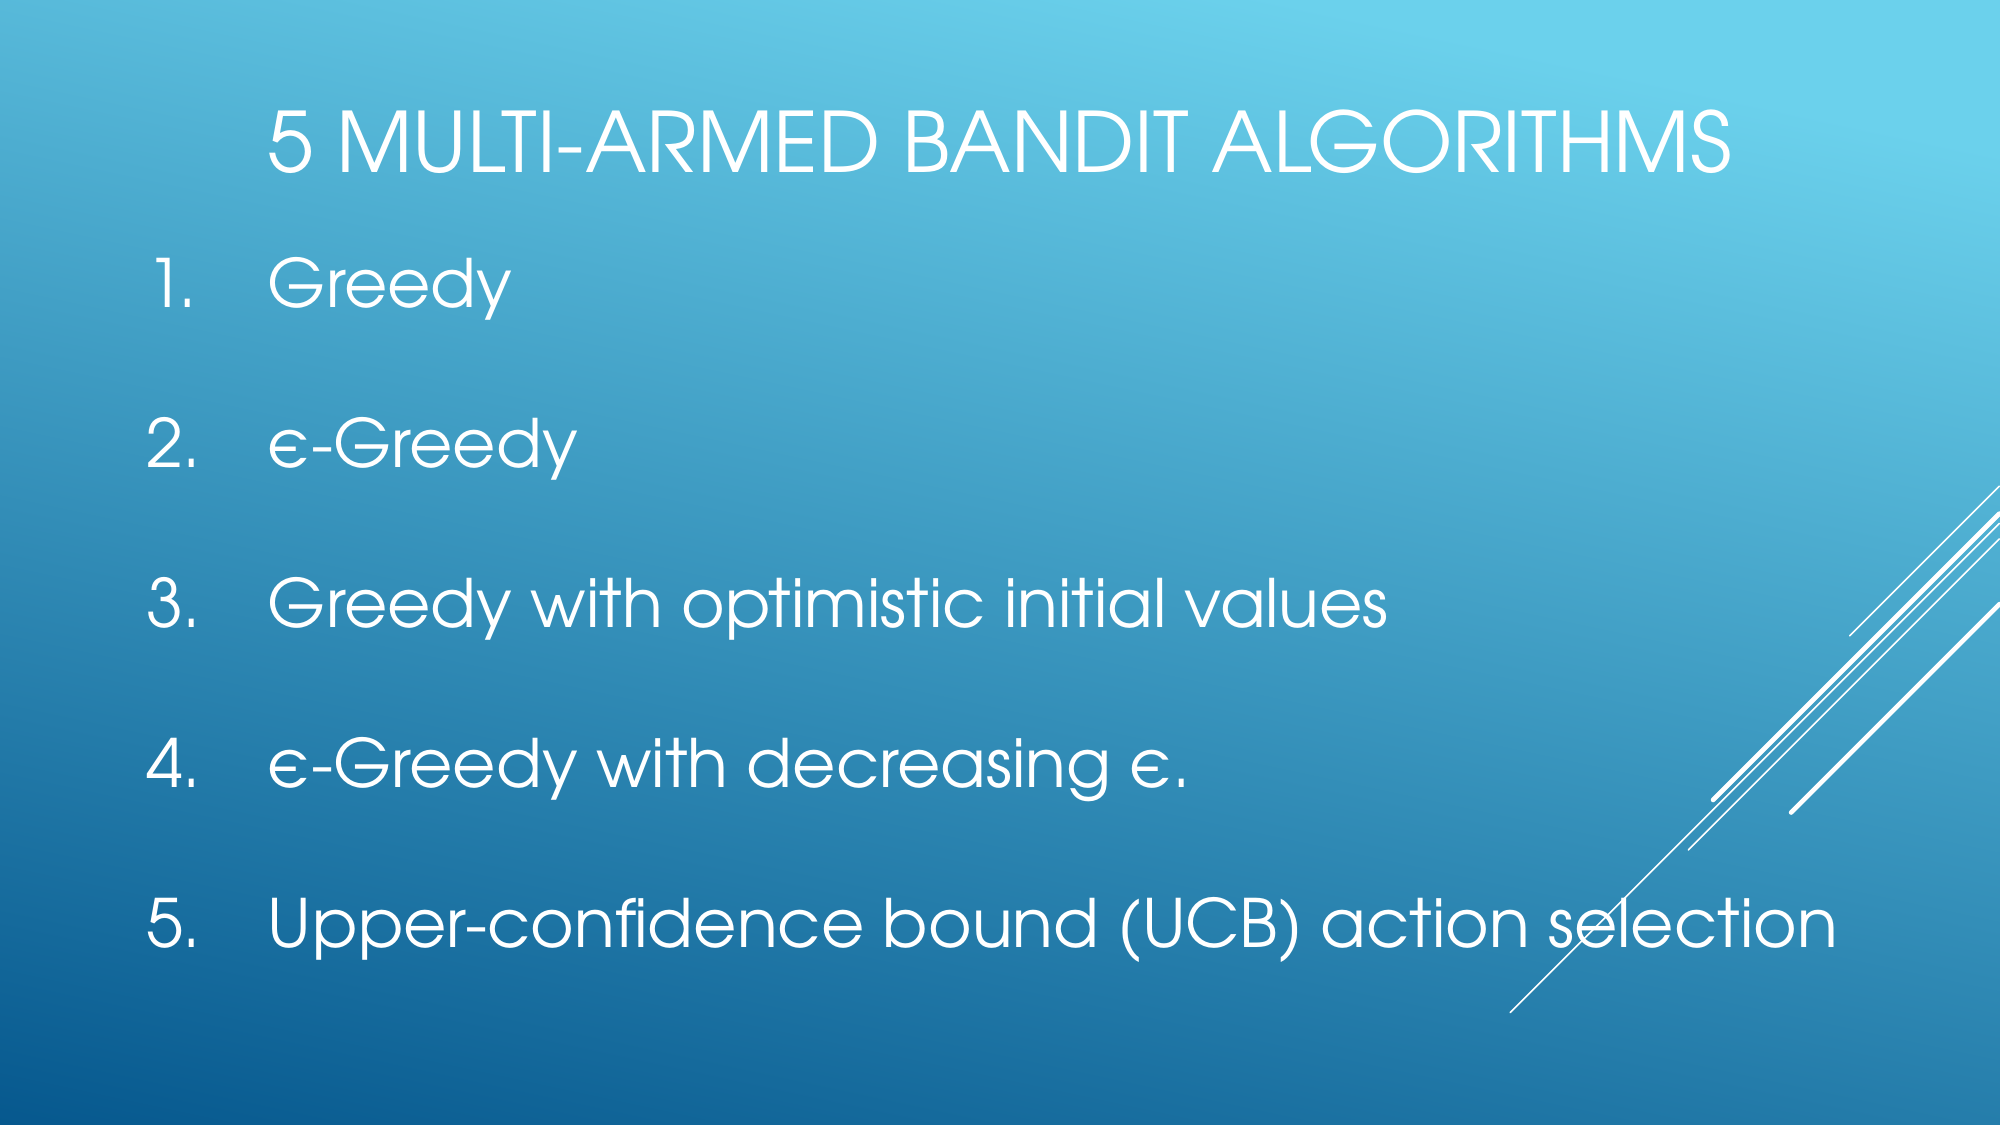

# 5 multi-armed Bandit Algorithms
Greedy

ϵ-Greedy

Greedy with optimistic initial values

ϵ-Greedy with decreasing ϵ.

Upper-confidence bound (UCB) action selection